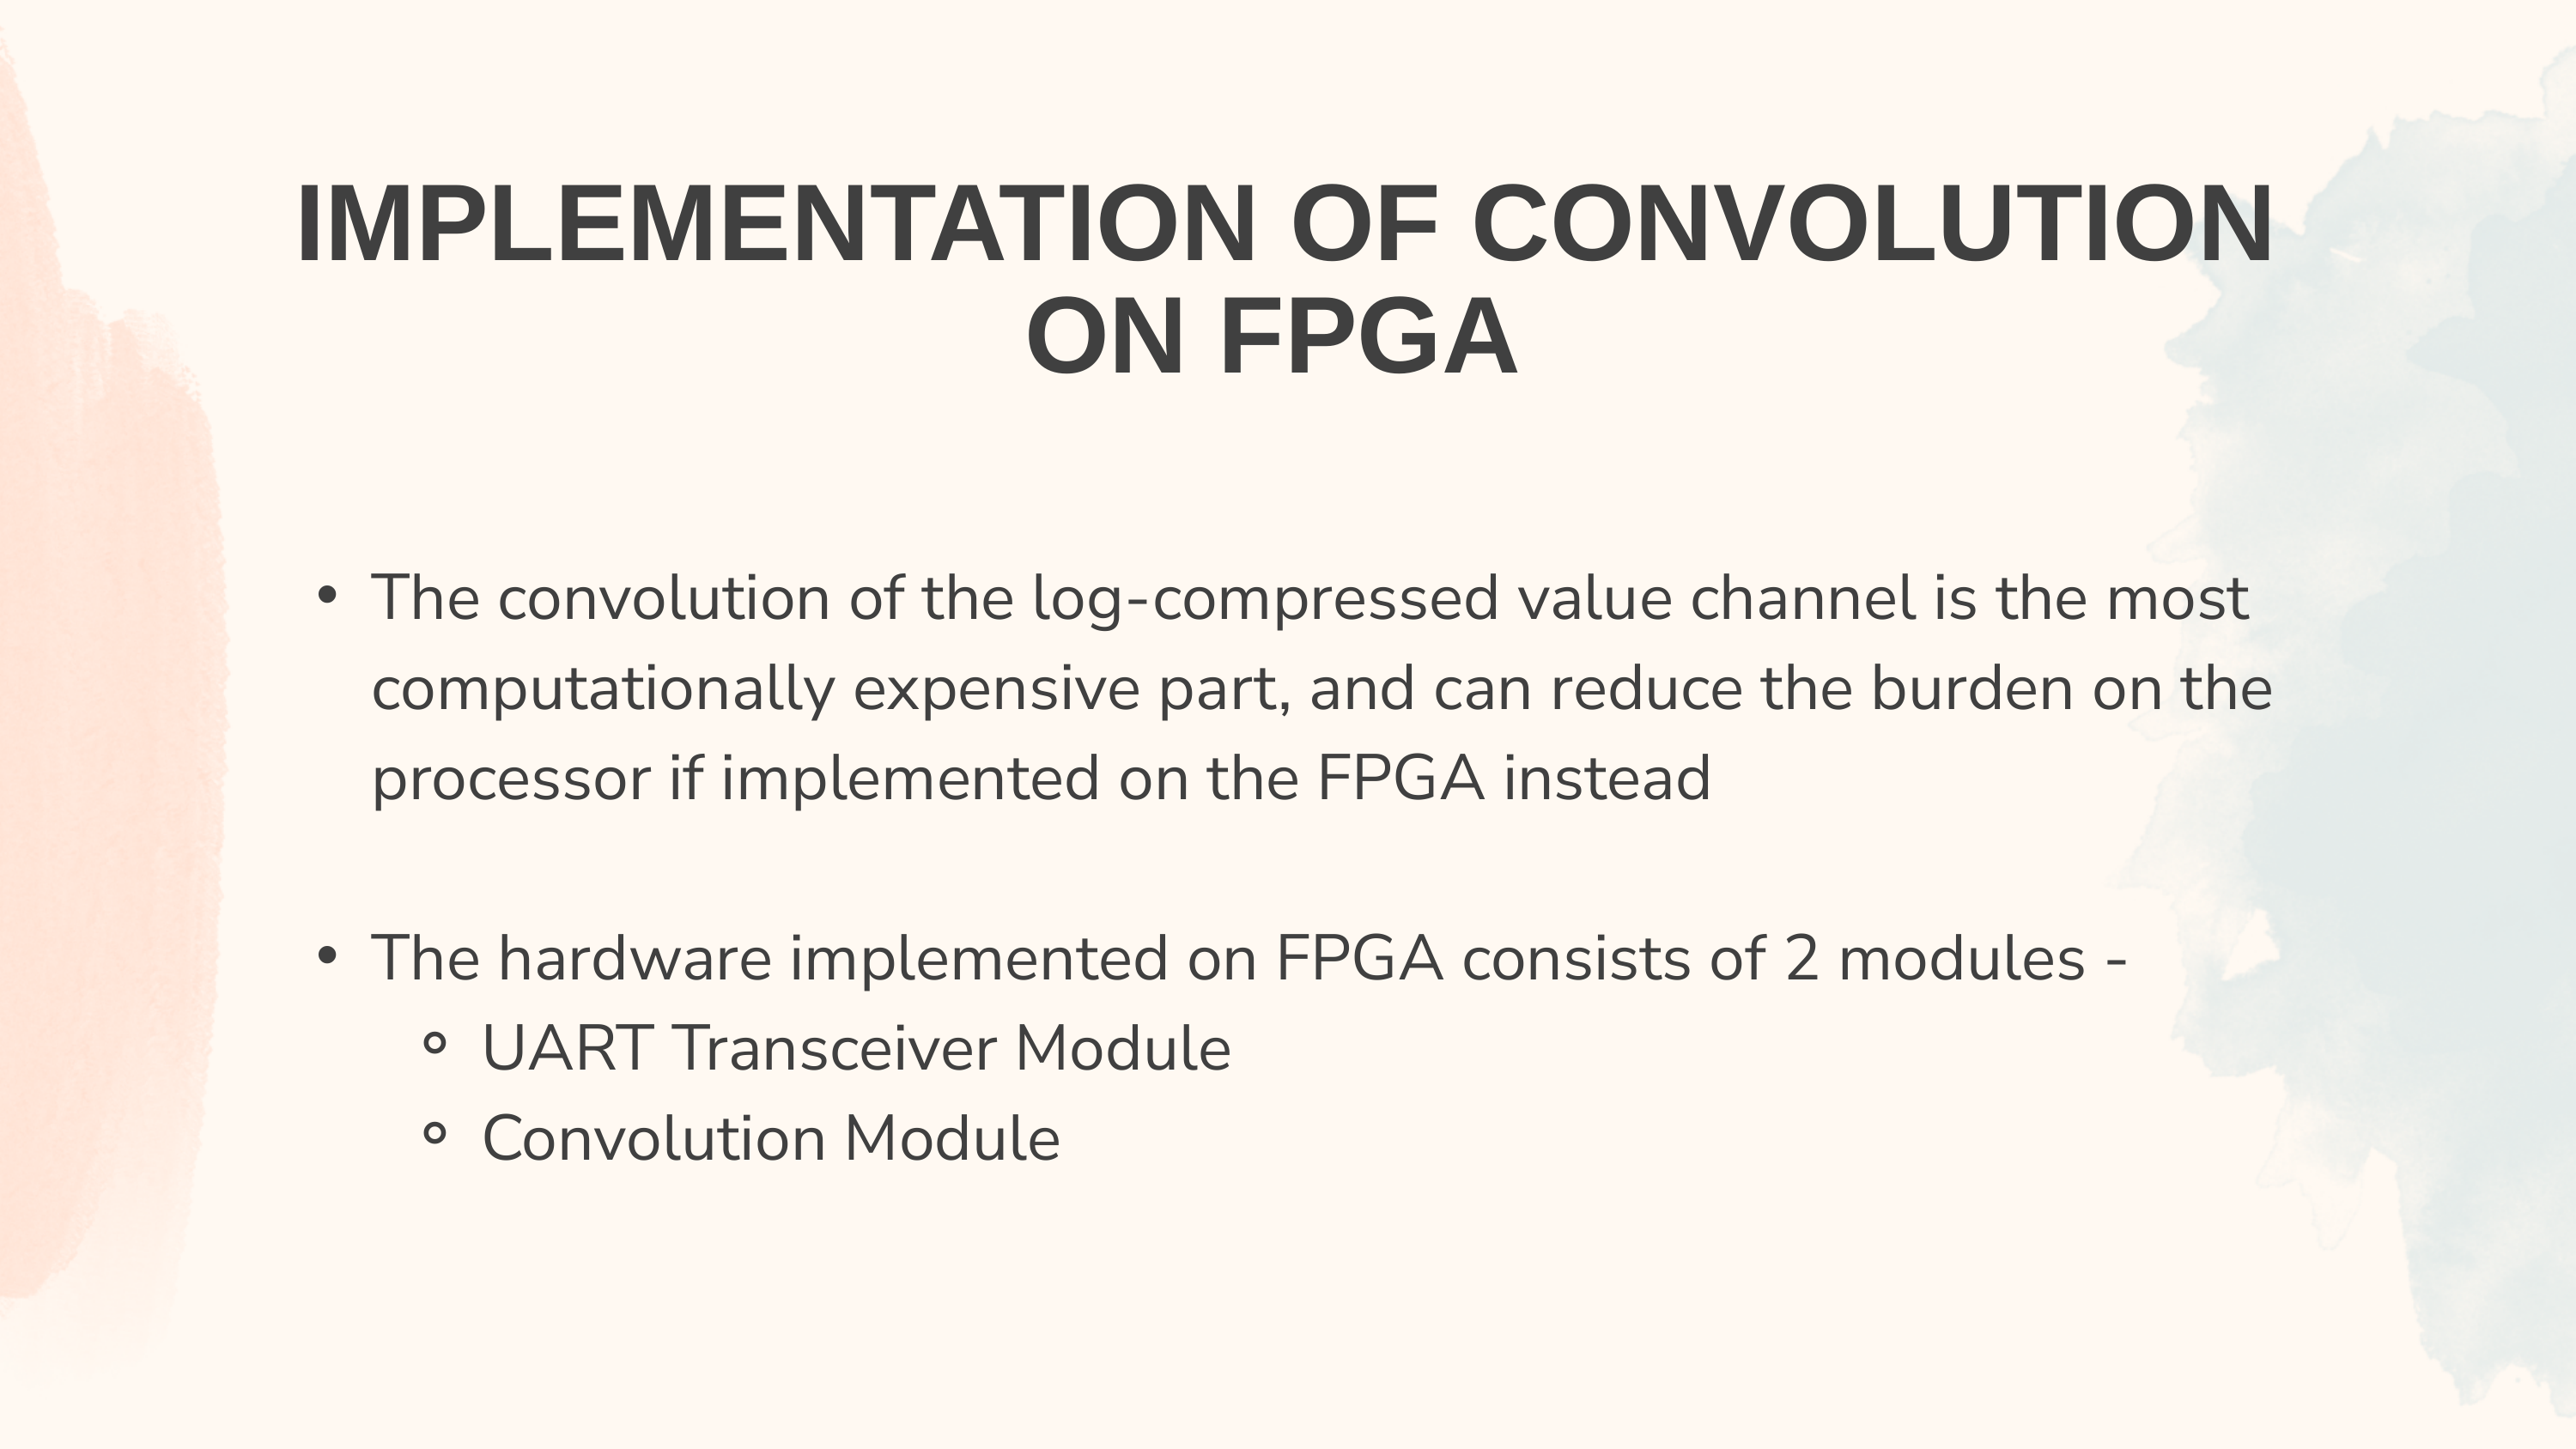

IMPLEMENTATION OF CONVOLUTION ON FPGA
The convolution of the log-compressed value channel is the most computationally expensive part, and can reduce the burden on the processor if implemented on the FPGA instead

The hardware implemented on FPGA consists of 2 modules -
UART Transceiver Module
Convolution Module